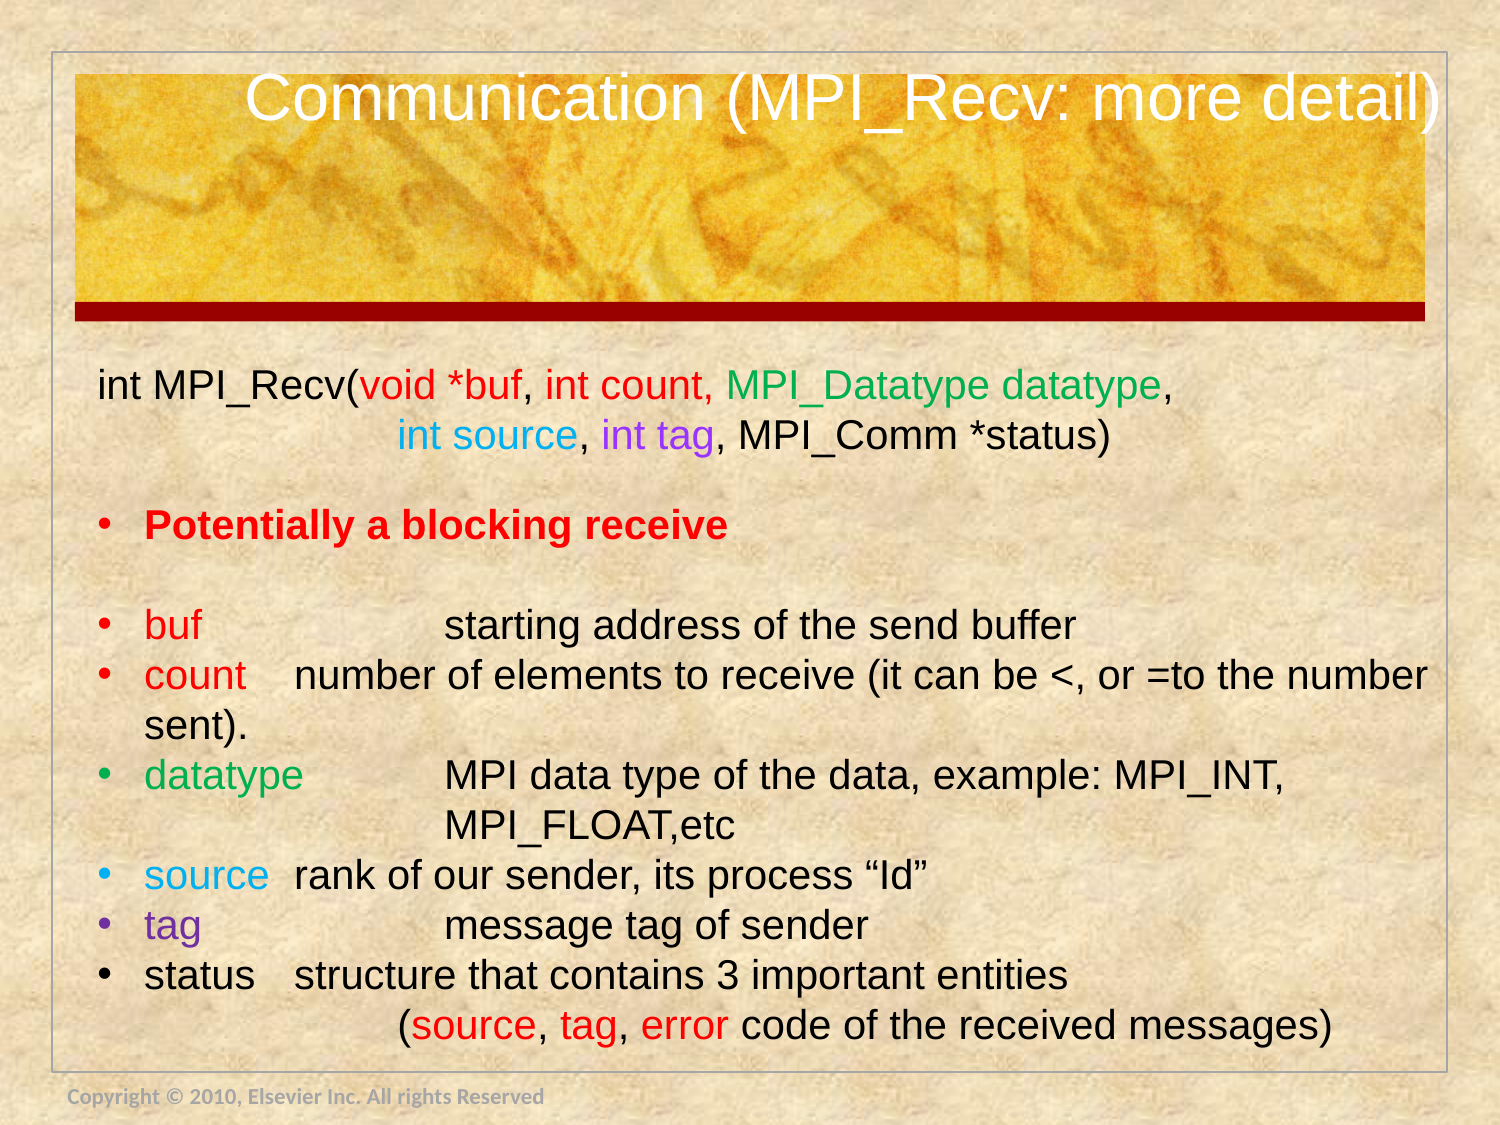

# Communication (MPI_Recv: more detail)
int MPI_Recv(void *buf, int count, MPI_Datatype datatype,
		int source, int tag, MPI_Comm *status)

Potentially a blocking receive

buf		starting address of the send buffer
count	number of elements to receive (it can be <, or =to the number sent).
datatype	MPI data type of the data, example: MPI_INT, 			MPI_FLOAT,etc
source	rank of our sender, its process “Id”
tag		message tag of sender
status	structure that contains 3 important entities
(source, tag, error code of the received messages)
Copyright © 2010, Elsevier Inc. All rights Reserved